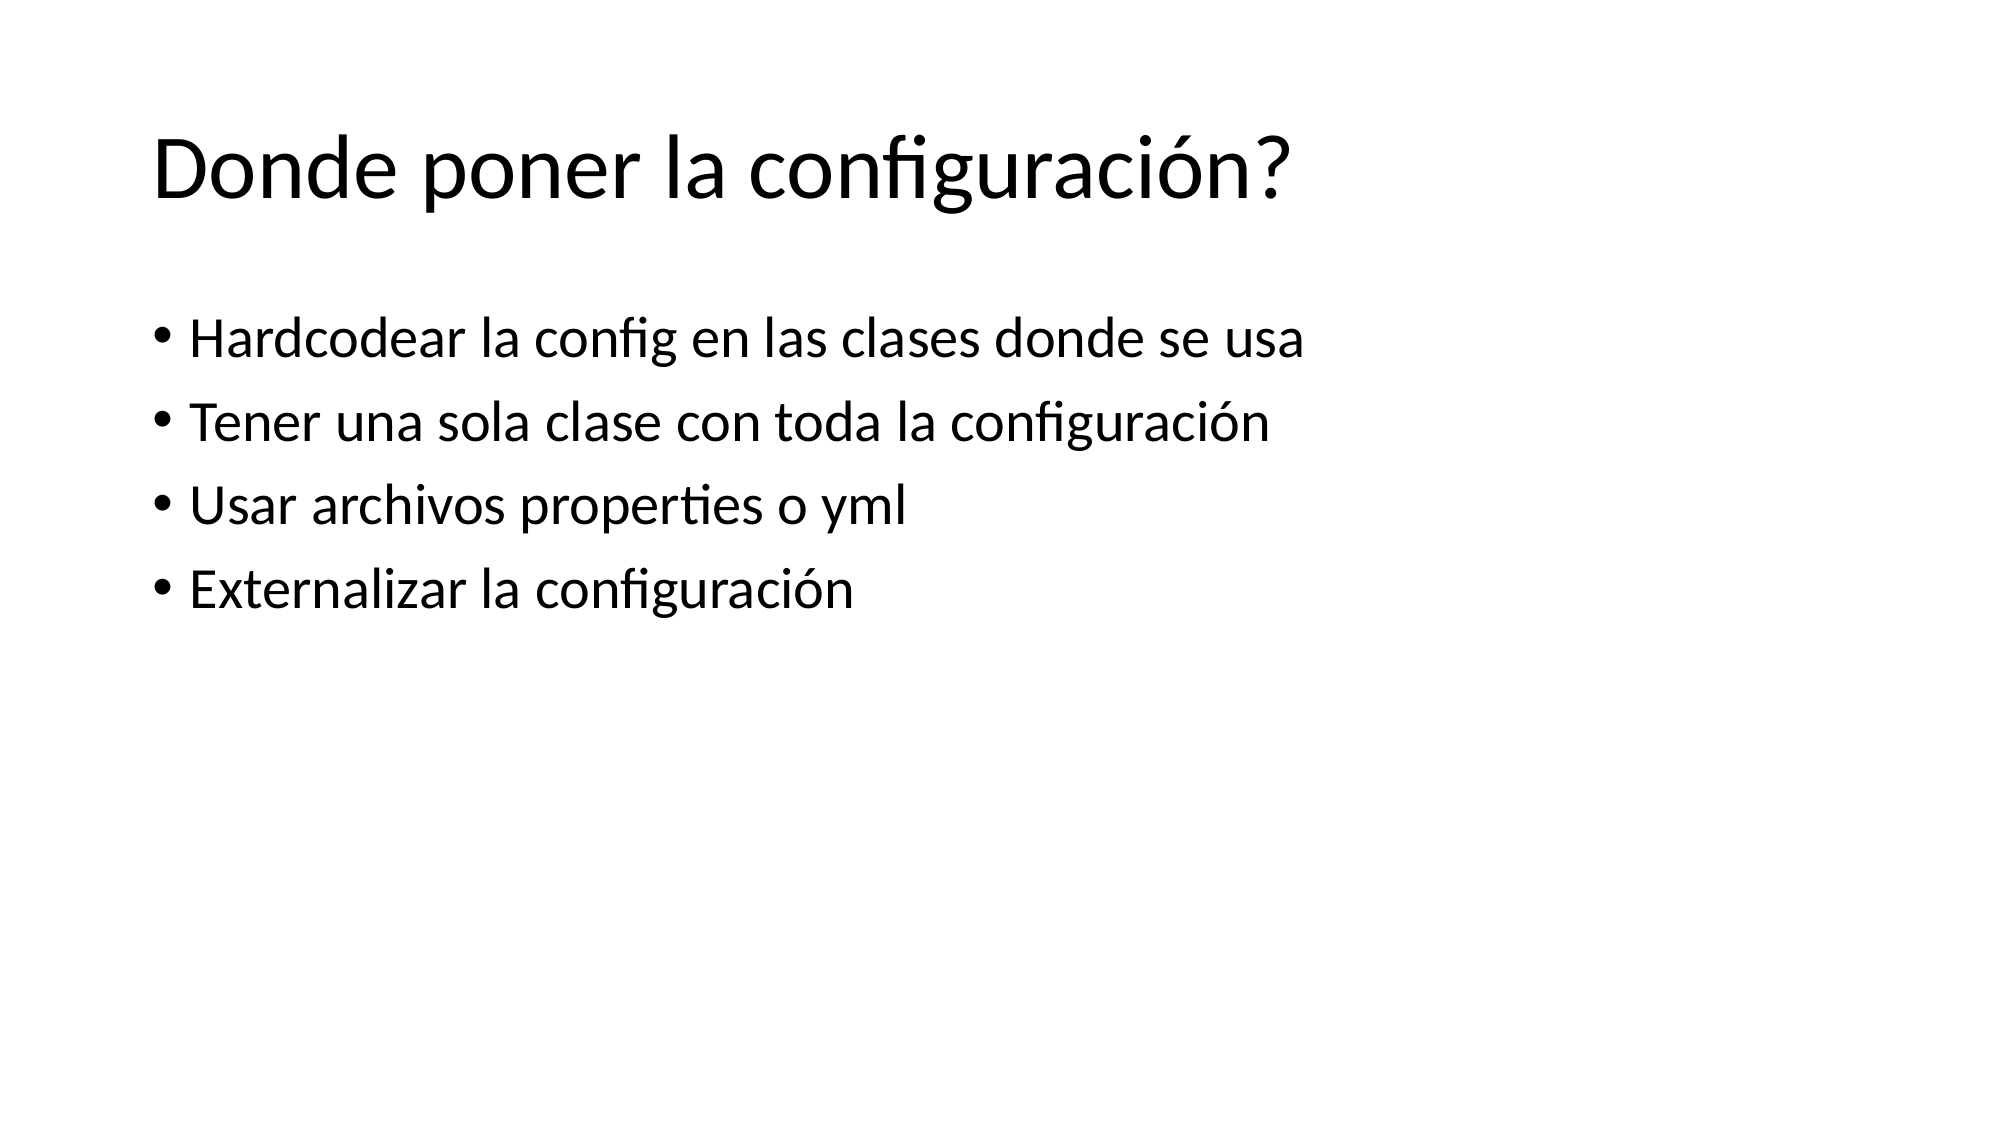

# Donde poner la configuración?
Hardcodear la config en las clases donde se usa
Tener una sola clase con toda la configuración
Usar archivos properties o yml
Externalizar la configuración